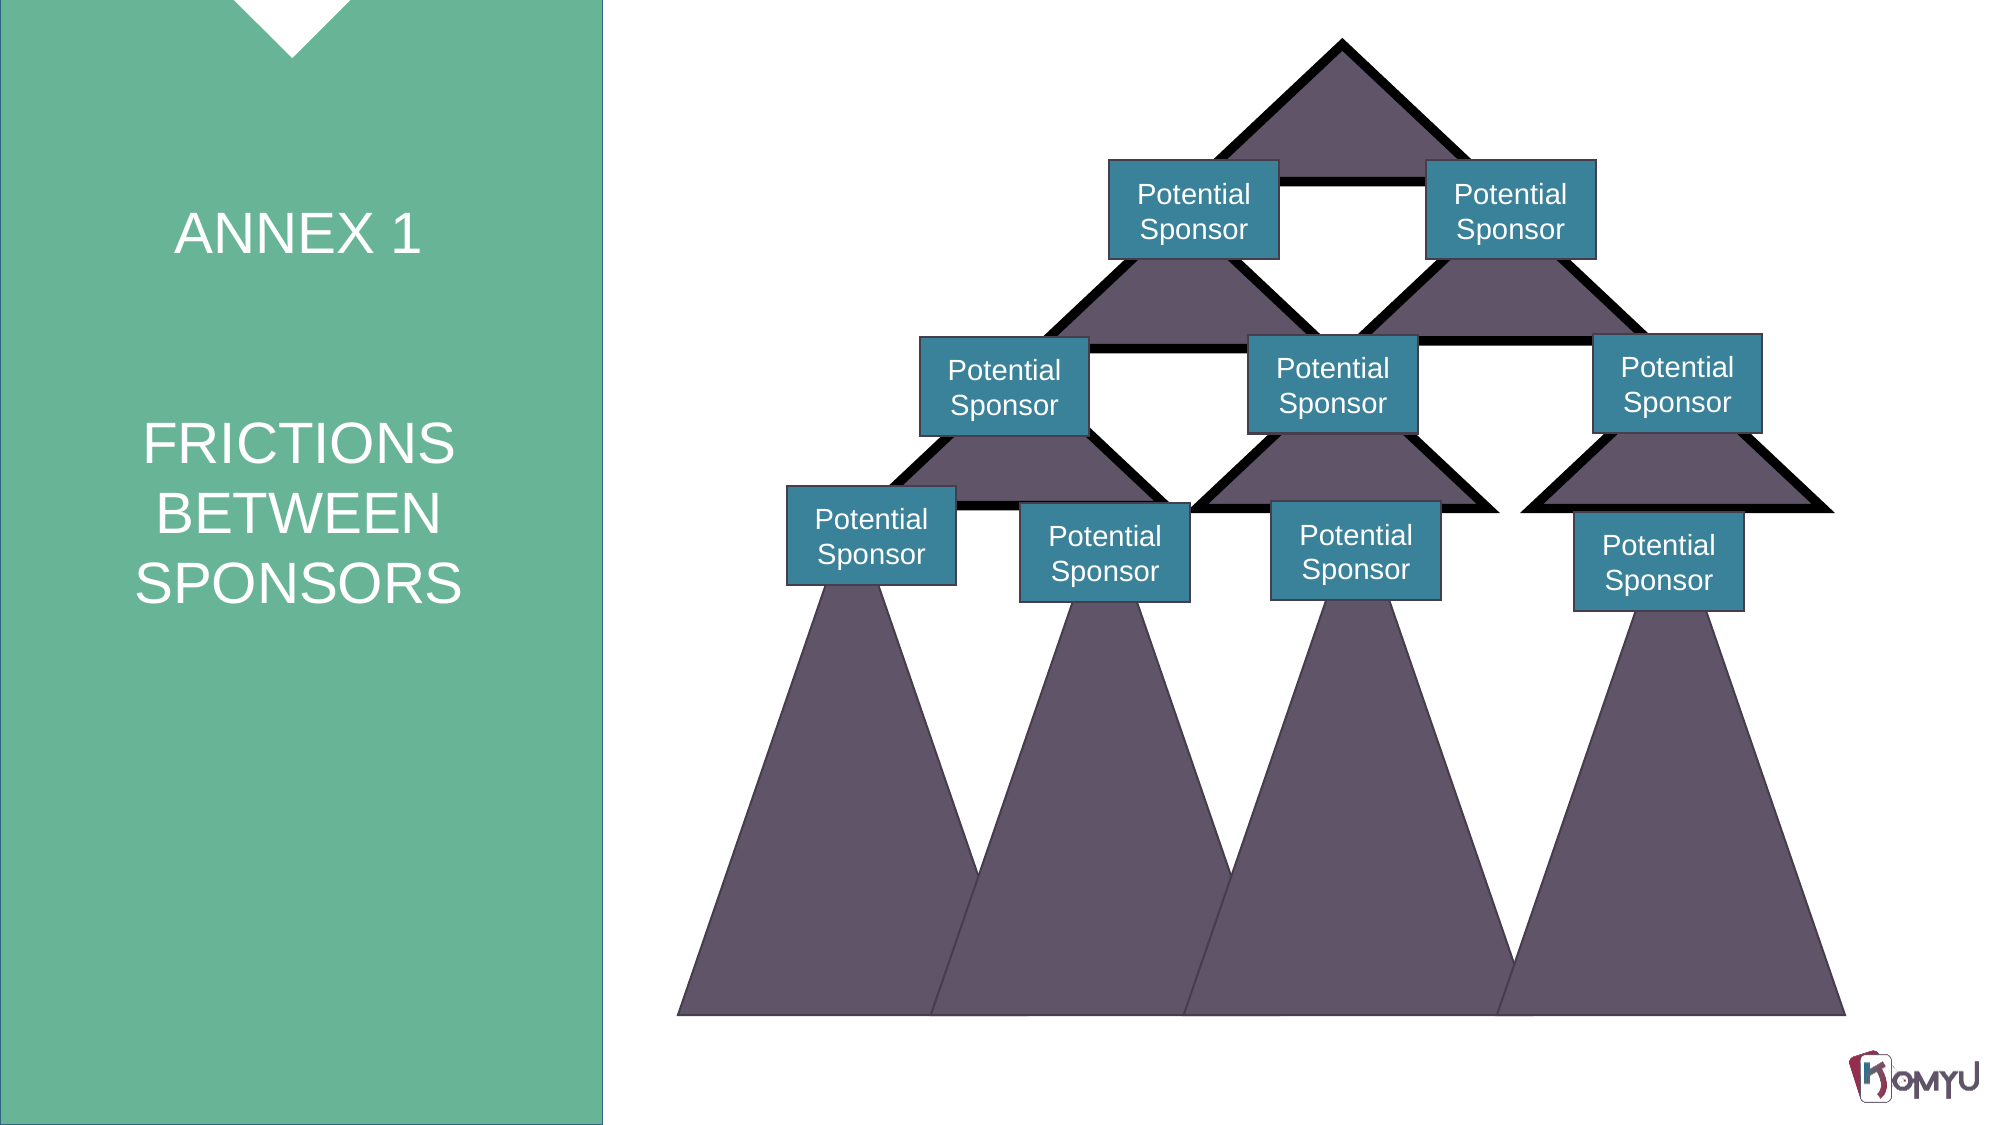

Potential Sponsor
Potential Sponsor
# ANNEX 1 frictions between sponsors

Potential Sponsor
Potential Sponsor
Potential Sponsor

Potential Sponsor
Potential Sponsor
Potential Sponsor

Potential Sponsor